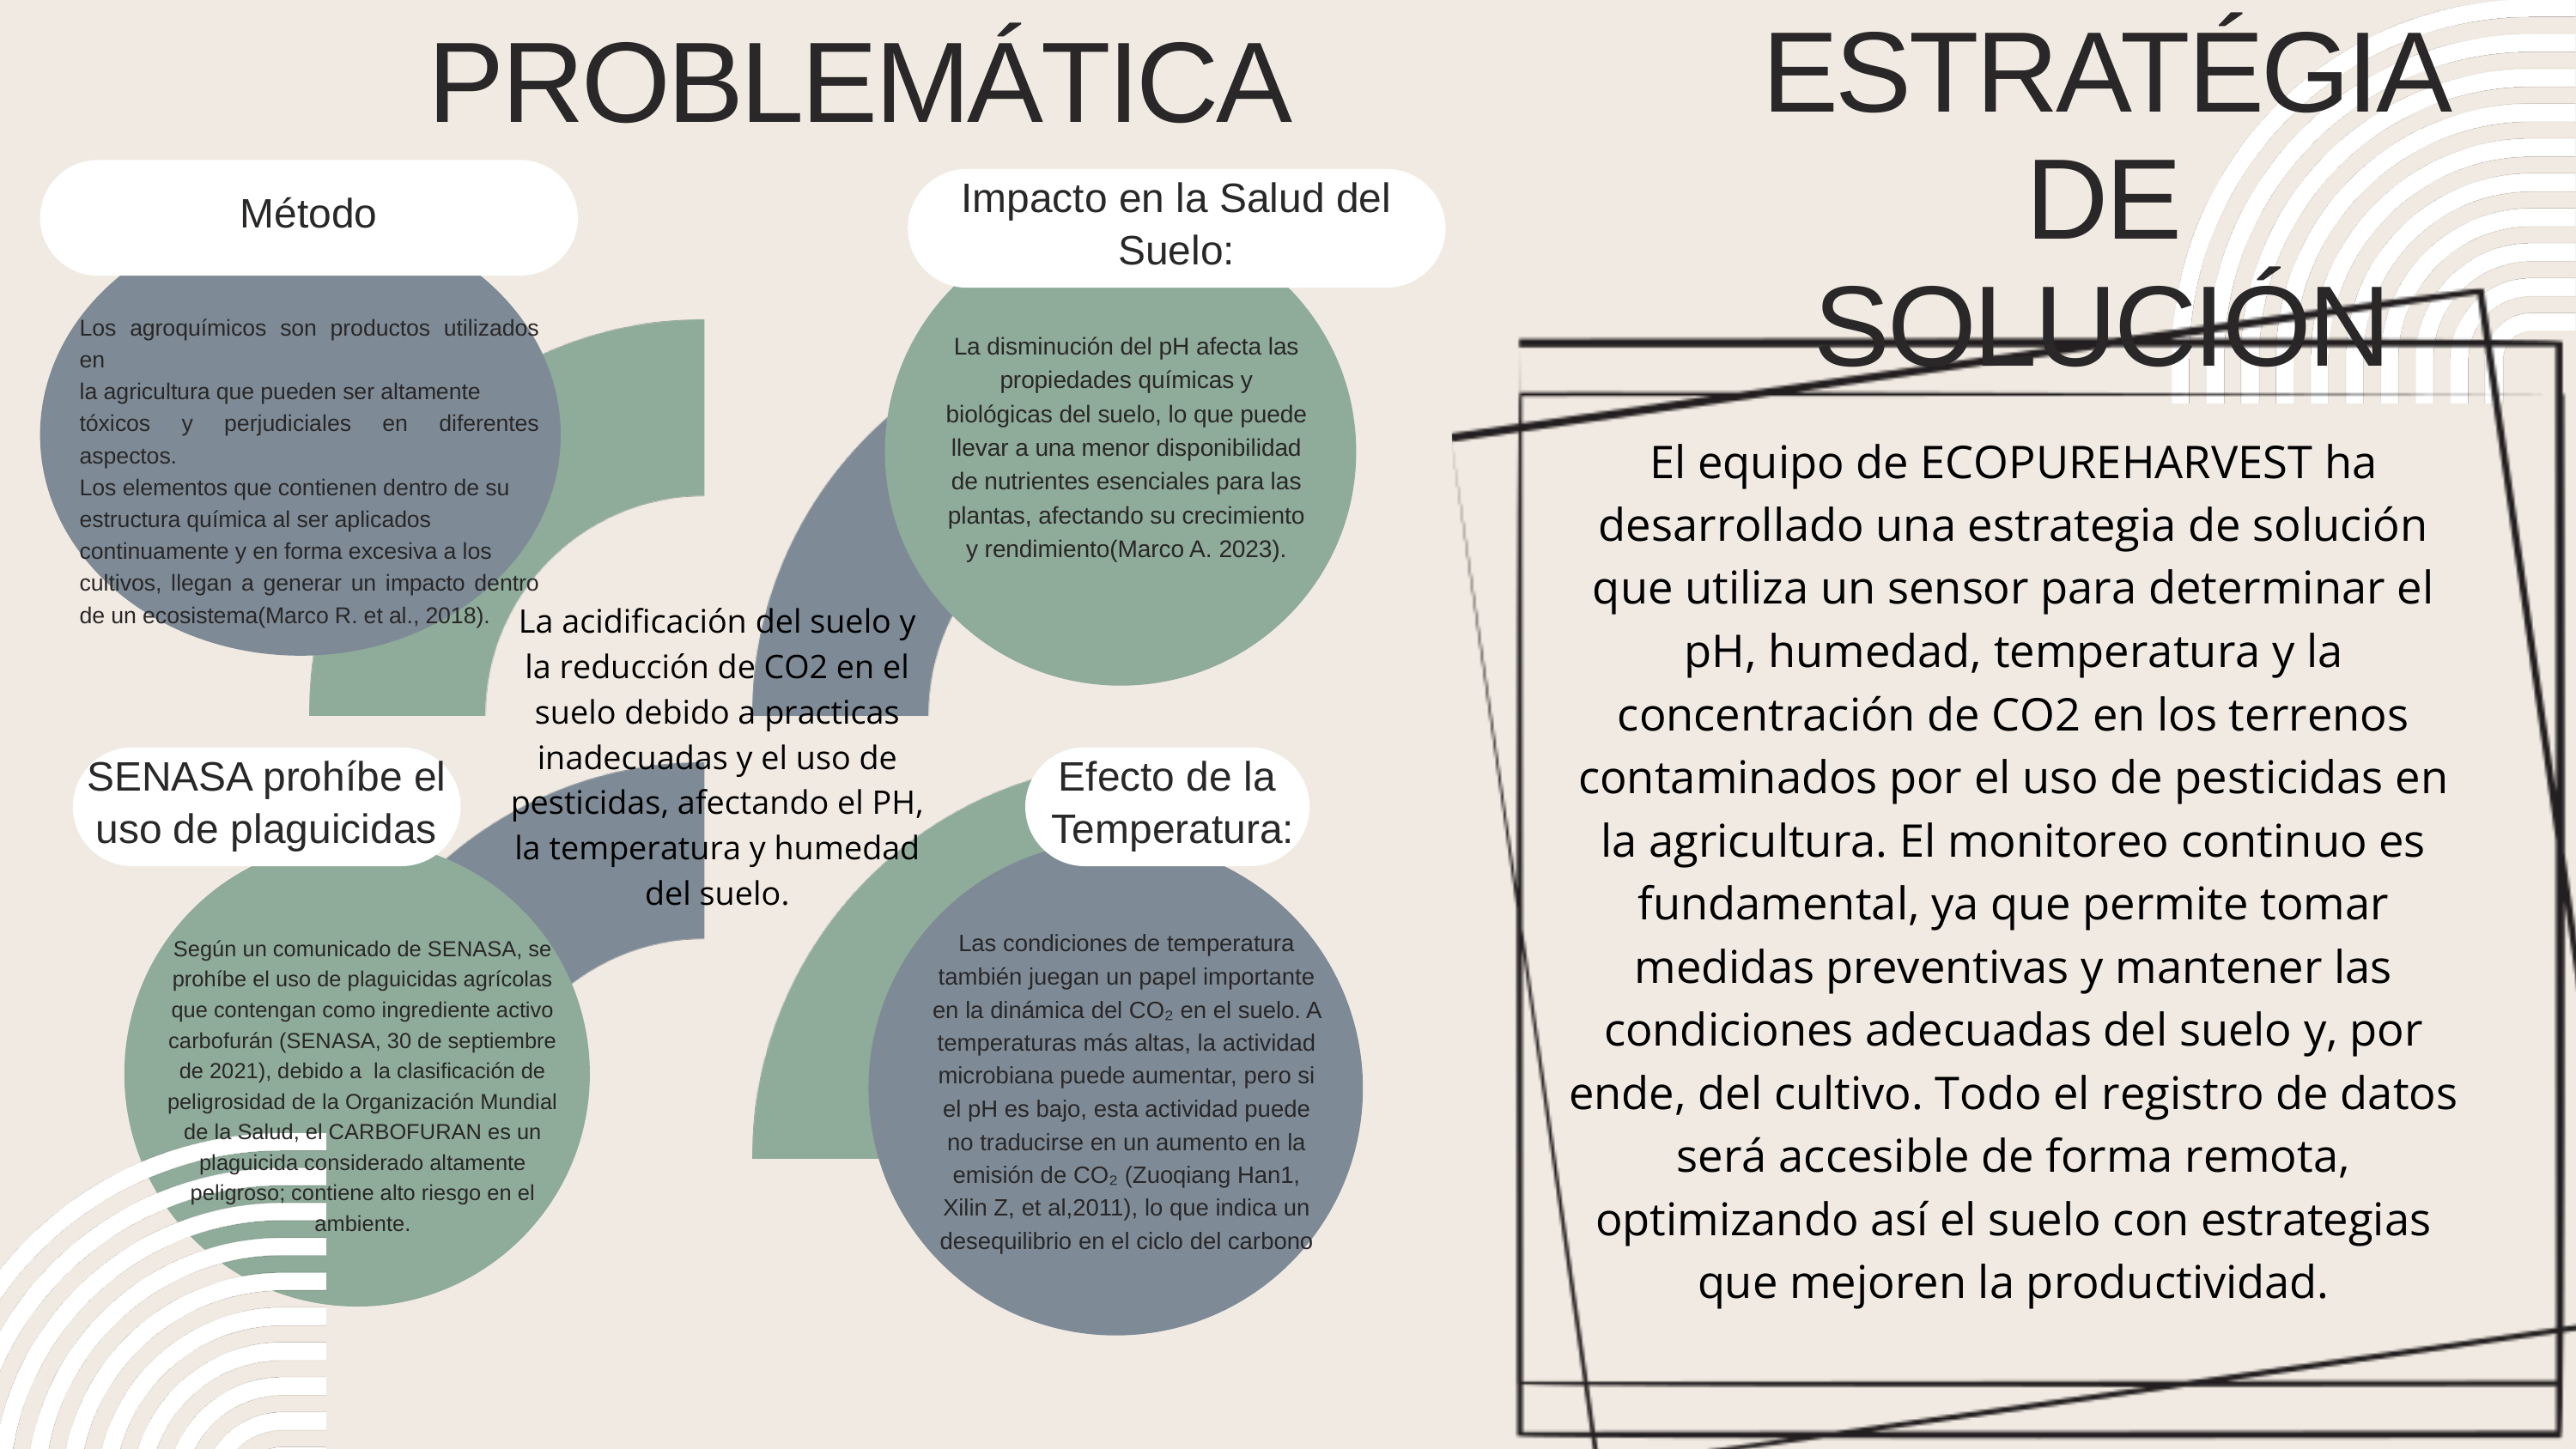

ESTRATÉGIA DE SOLUCIÓN
PROBLEMÁTICA

Método

Impacto en la Salud del Suelo:

Los agroquímicos son productos utilizados en
la agricultura que pueden ser altamente
tóxicos y perjudiciales en diferentes aspectos.
Los elementos que contienen dentro de su
estructura química al ser aplicados
continuamente y en forma excesiva a los
cultivos, llegan a generar un impacto dentro de un ecosistema(Marco R. et al., 2018).

La disminución del pH afecta las propiedades químicas y biológicas del suelo, lo que puede llevar a una menor disponibilidad de nutrientes esenciales para las plantas, afectando su crecimiento y rendimiento(Marco A. 2023).
El equipo de ECOPUREHARVEST ha desarrollado una estrategia de solución que utiliza un sensor para determinar el pH, humedad, temperatura y la concentración de CO2 en los terrenos contaminados por el uso de pesticidas en la agricultura. El monitoreo continuo es fundamental, ya que permite tomar medidas preventivas y mantener las condiciones adecuadas del suelo y, por ende, del cultivo. Todo el registro de datos será accesible de forma remota, optimizando así el suelo con estrategias que mejoren la productividad.
La acidificación del suelo y la reducción de CO2 en el suelo debido a practicas inadecuadas y el uso de pesticidas, afectando el PH, la temperatura y humedad del suelo.

SENASA prohíbe el uso de plaguicidas

Efecto de la
 Temperatura:

Las condiciones de temperatura también juegan un papel importante en la dinámica del CO₂ en el suelo. A temperaturas más altas, la actividad microbiana puede aumentar, pero si el pH es bajo, esta actividad puede no traducirse en un aumento en la emisión de CO₂ (Zuoqiang Han1, Xilin Z, et al,2011), lo que indica un desequilibrio en el ciclo del carbono
Según un comunicado de SENASA, se prohíbe el uso de plaguicidas agrícolas que contengan como ingrediente activo carbofurán (SENASA, 30 de septiembre de 2021), debido a  la clasificación de peligrosidad de la Organización Mundial de la Salud, el CARBOFURAN es un plaguicida considerado altamente peligroso; contiene alto riesgo en el ambiente.